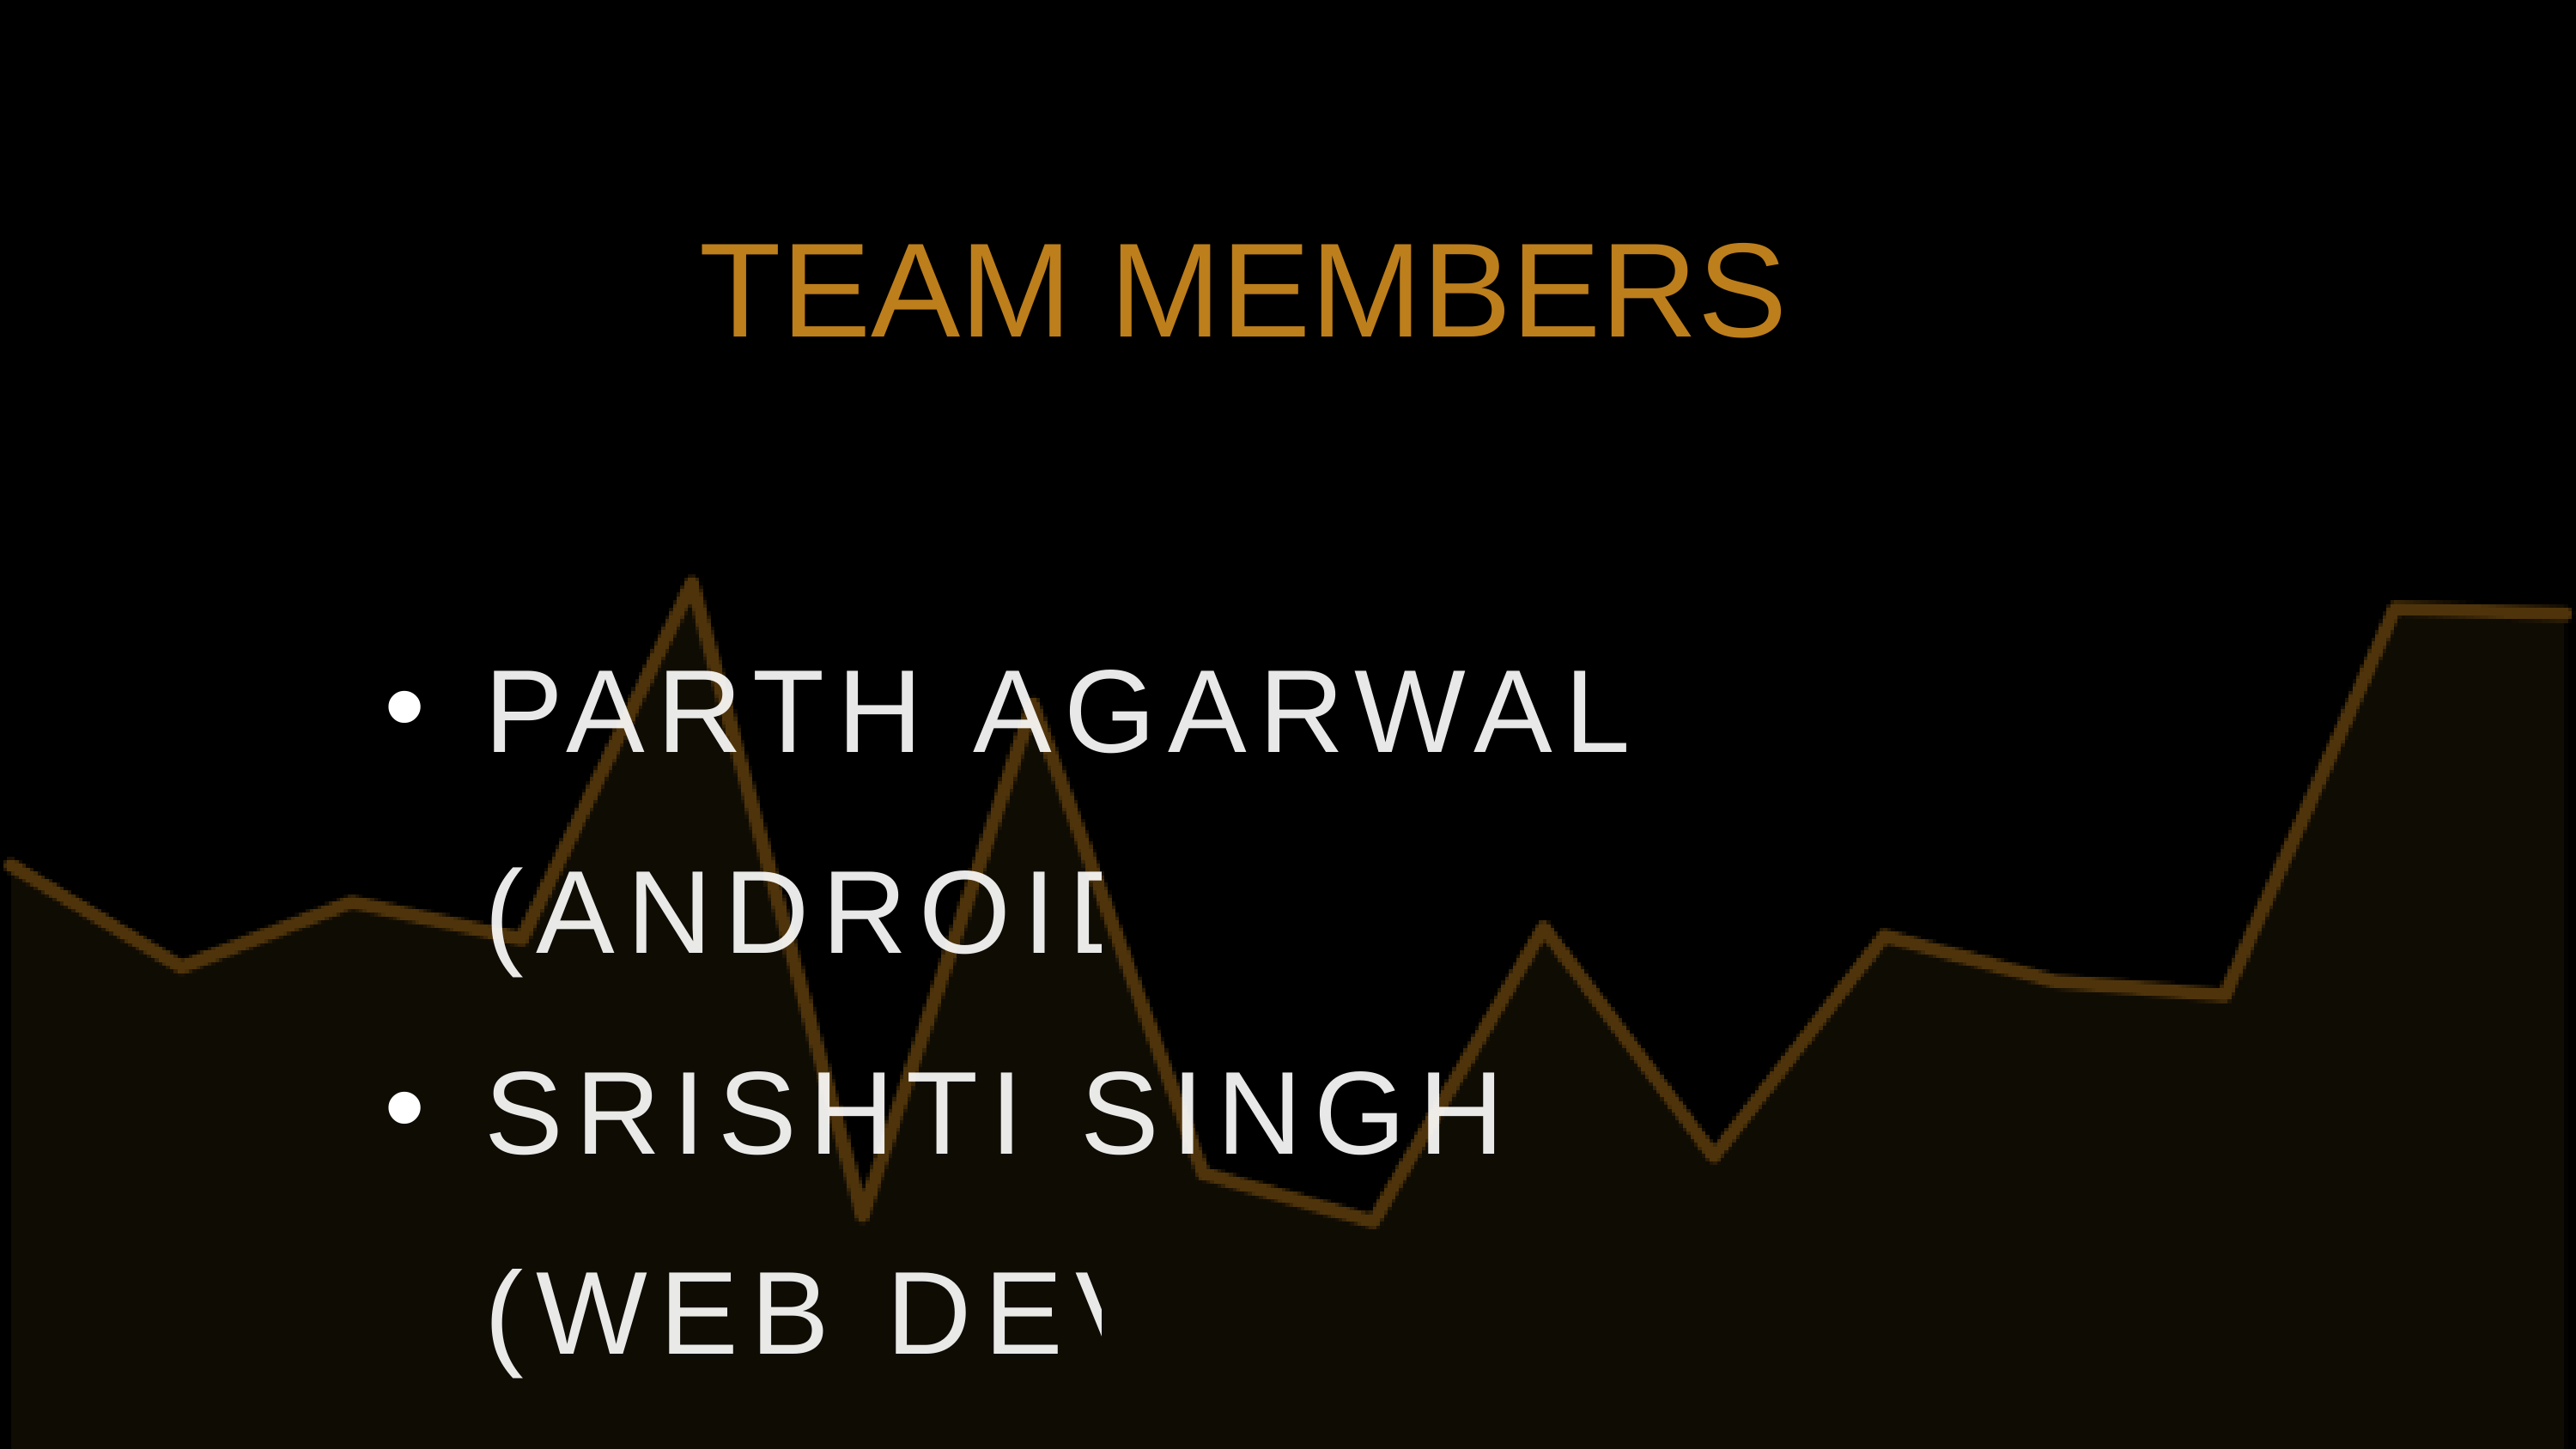

TEAM MEMBERS

PARTH AGARWAL          (ANDROID)
SRISHTI SINGH             (WEB DEV)
VAISHNAVI SINGH         (UI/UX)